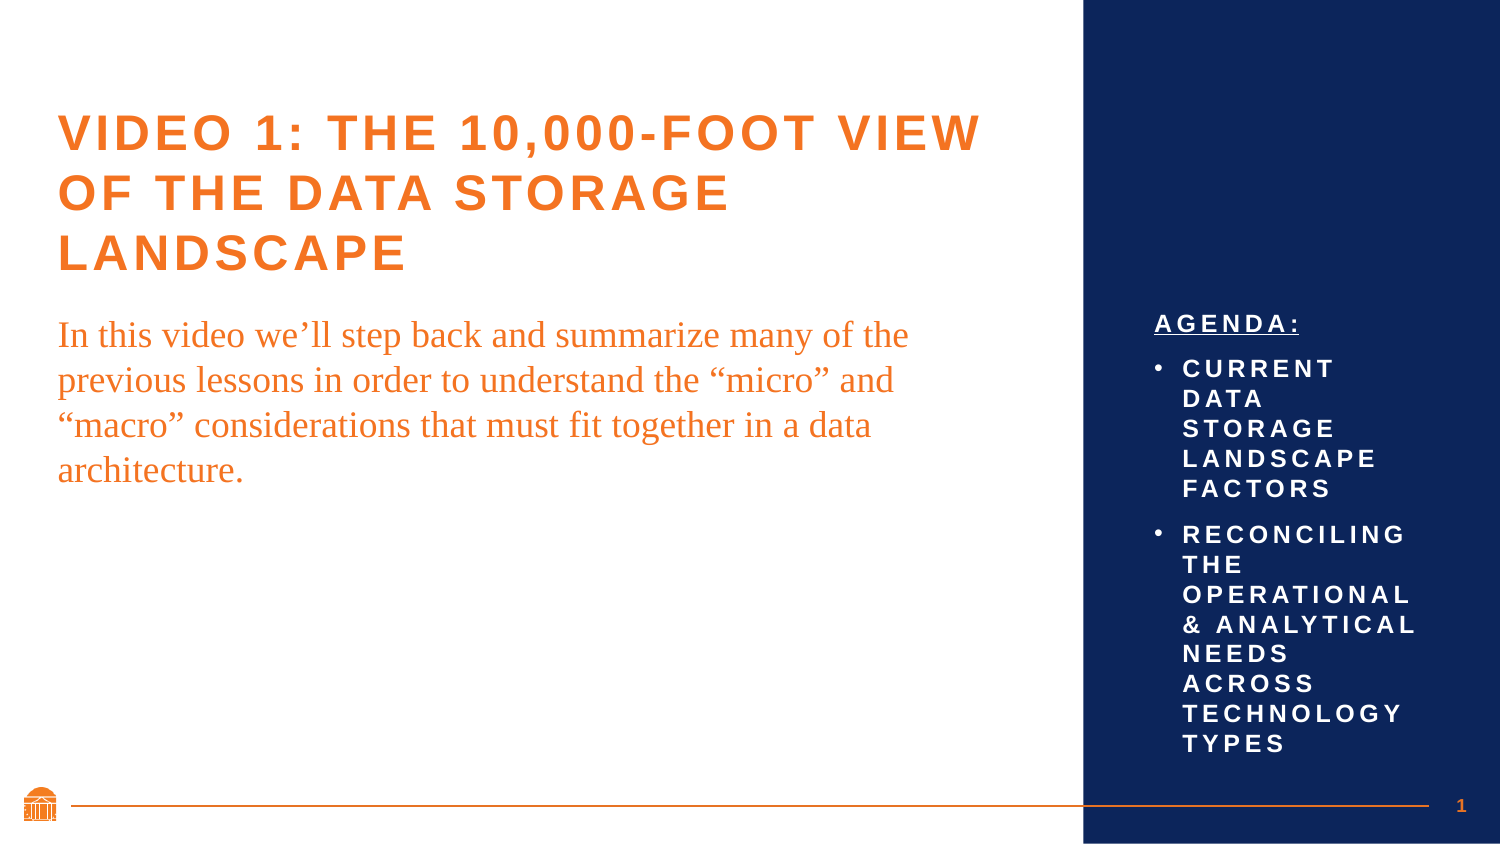

# Video 1: The 10,000-Foot View of the Data Storage Landscape
In this video we’ll step back and summarize many of the previous lessons in order to understand the “micro” and “macro” considerations that must fit together in a data architecture.
Agenda:
Current Data Storage Landscape Factors
Reconciling the Operational & Analytical needs across Technology Types